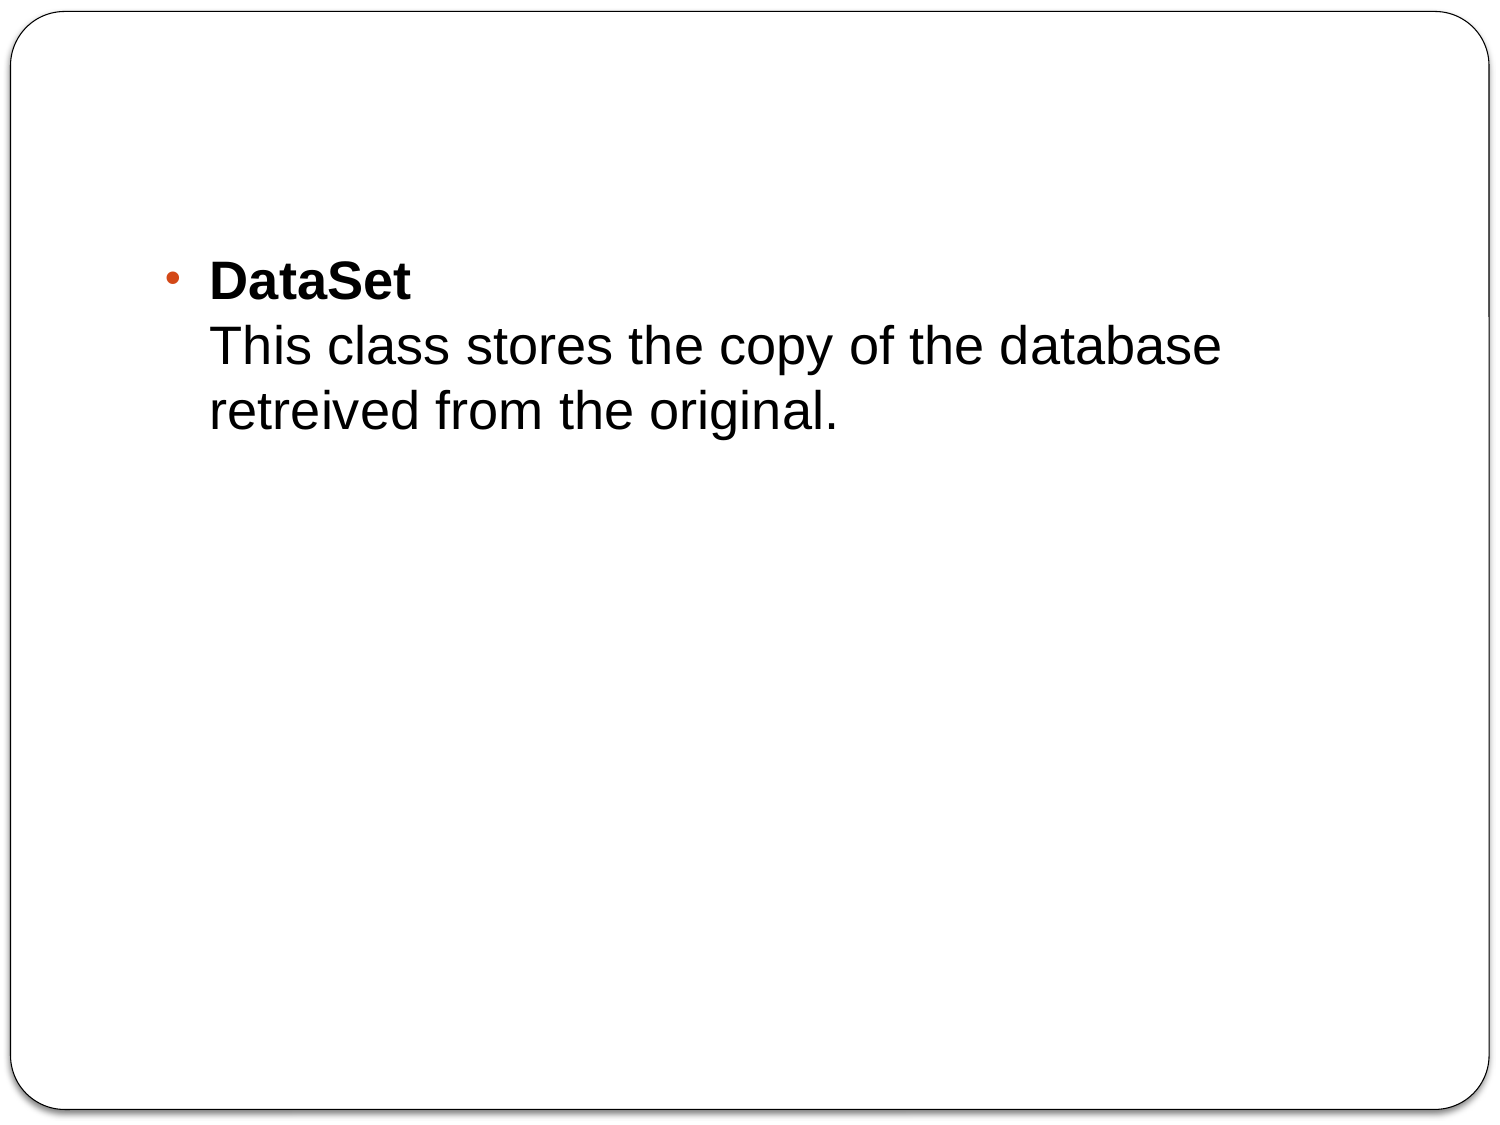

#
DataSet
This class stores the copy of the database retreived from the original.